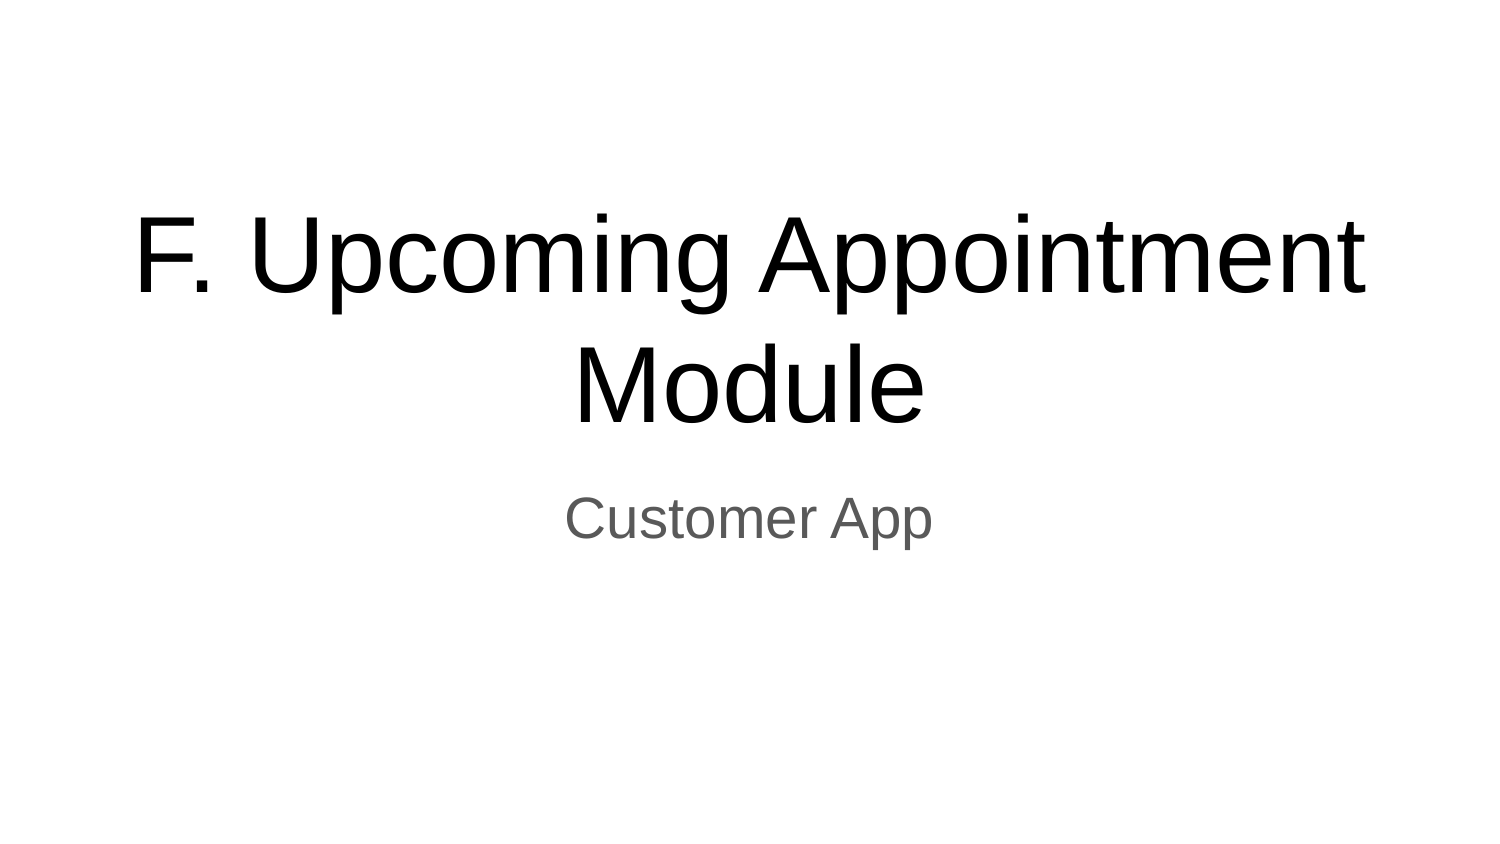

# F. Upcoming Appointment Module
Customer App